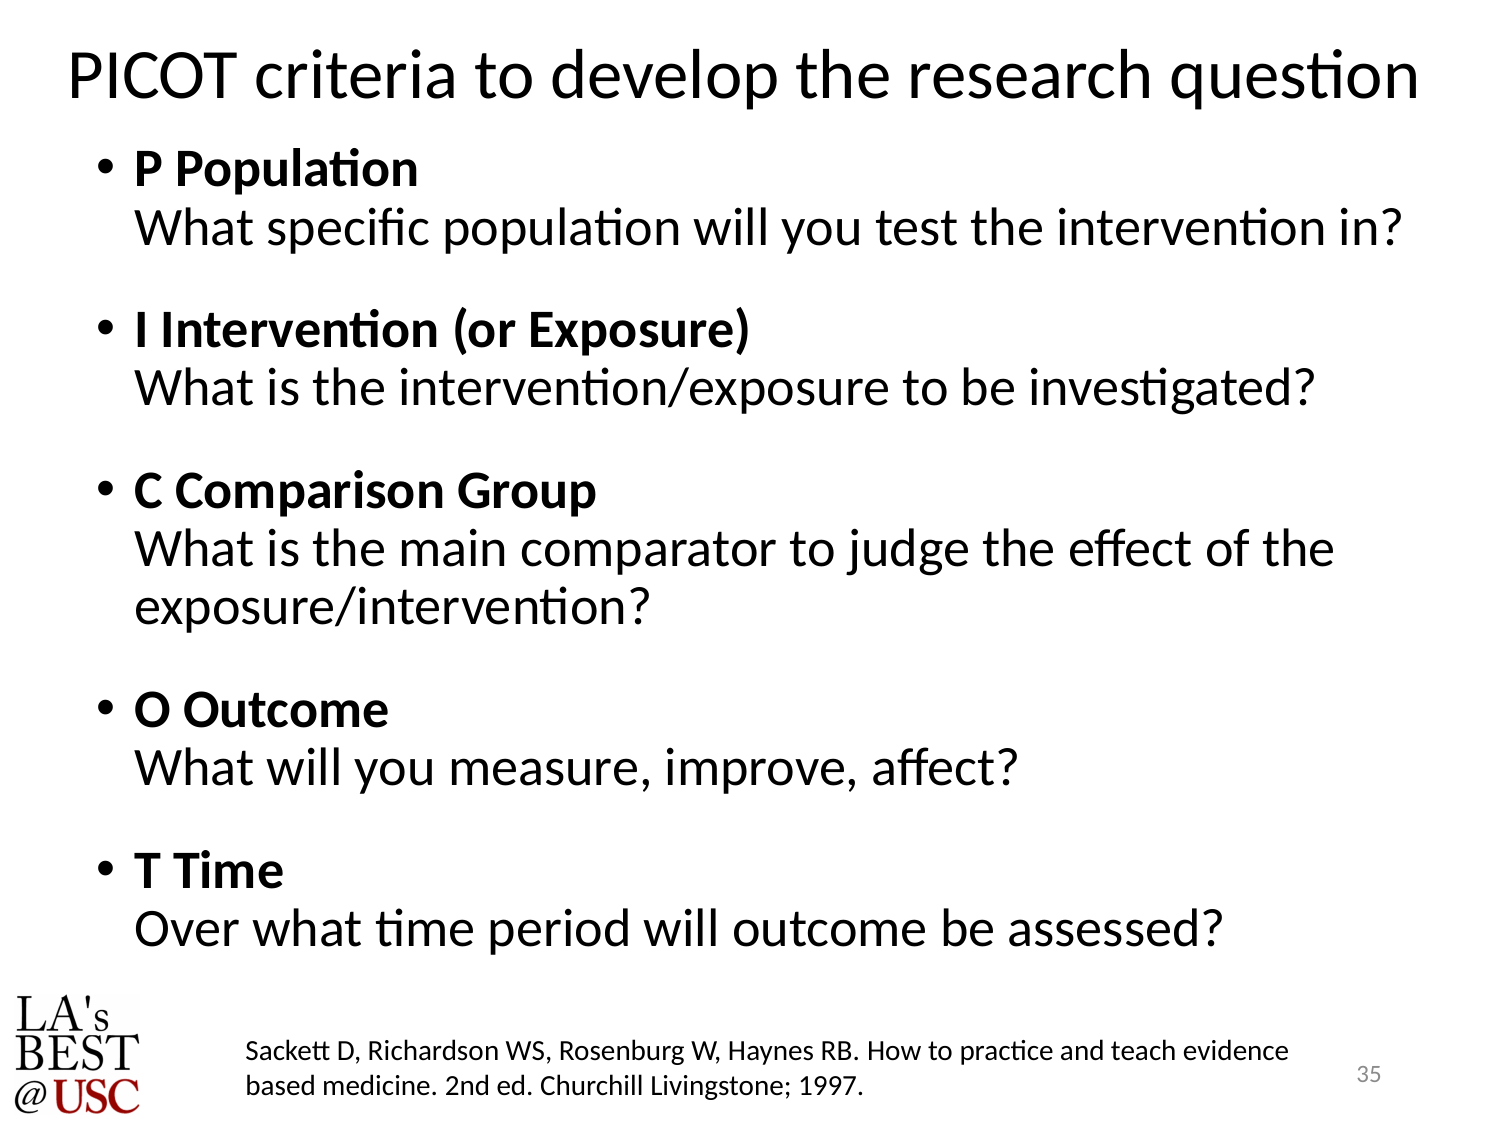

# PICOT criteria to develop the research question
P Population
What specific population will you test the intervention in?

I Intervention (or Exposure)
What is the intervention/exposure to be investigated?

C Comparison Group
What is the main comparator to judge the effect of the exposure/intervention?

O Outcome
What will you measure, improve, affect?

T Time
Over what time period will outcome be assessed?

Sackett D, Richardson WS, Rosenburg W, Haynes RB. How to practice and teach evidence based medicine. 2nd ed. Churchill Livingstone; 1997.
35